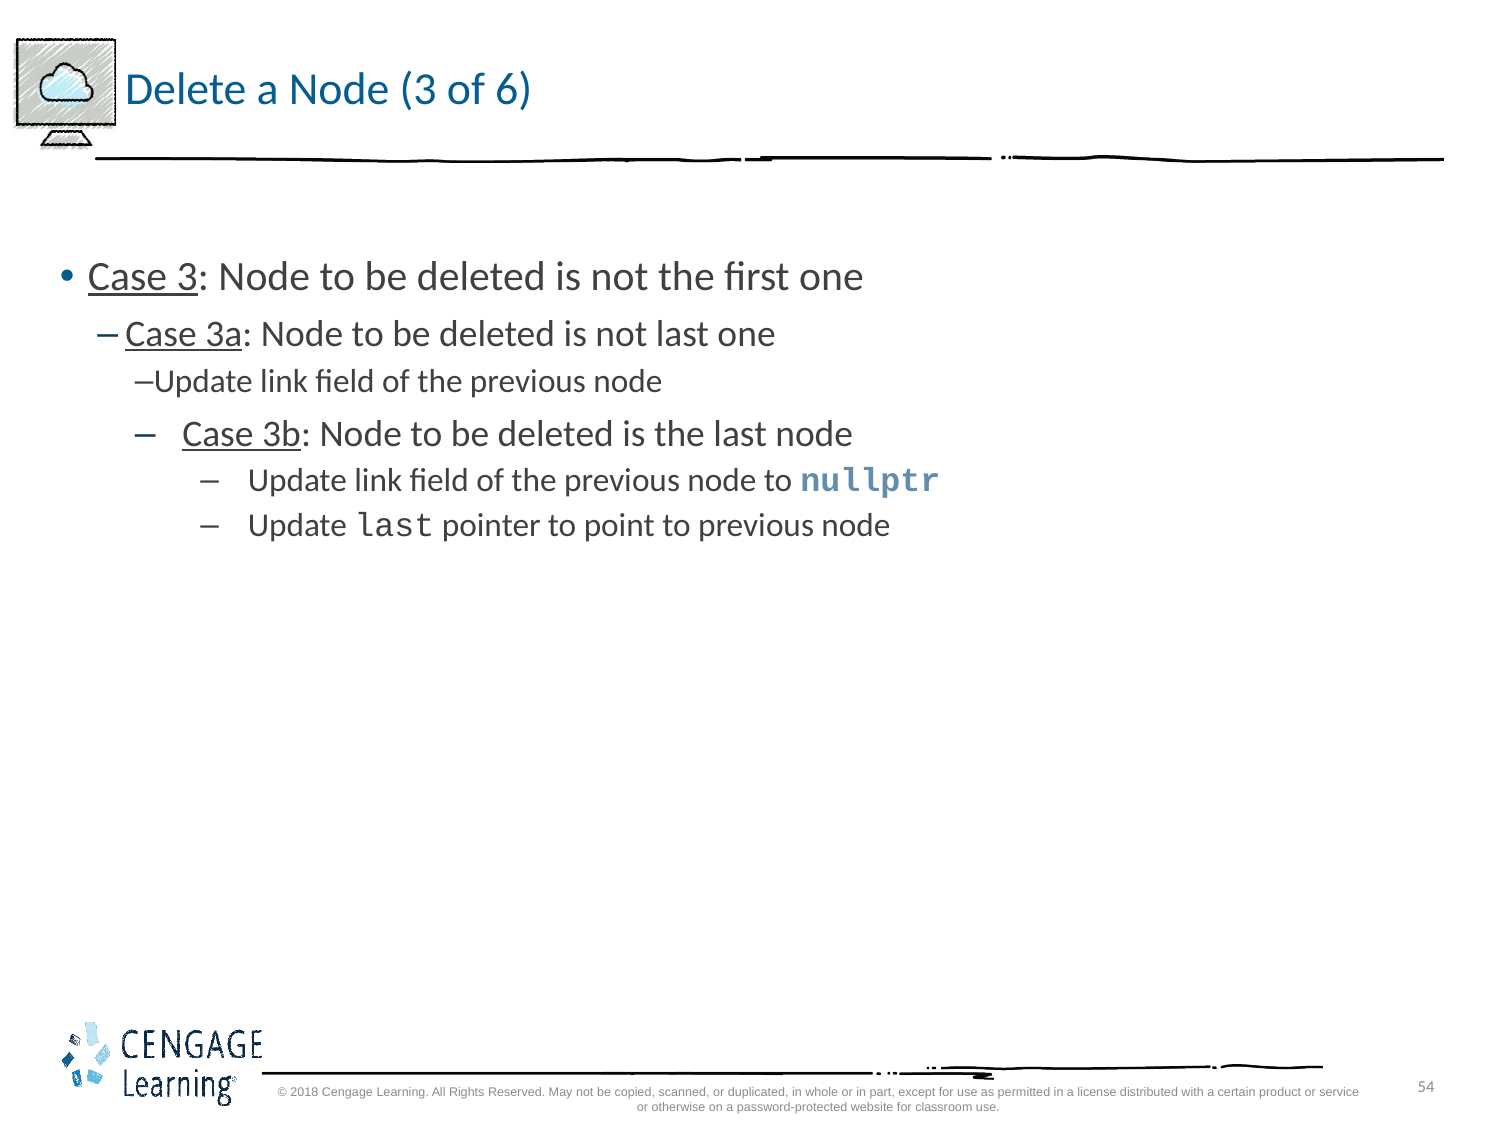

# Delete a Node (3 of 6)
Case 3: Node to be deleted is not the first one
Case 3a: Node to be deleted is not last one
Update link field of the previous node
Case 3b: Node to be deleted is the last node
Update link field of the previous node to nullptr
Update last pointer to point to previous node

© 2018 Cengage Learning. All Rights Reserved. May not be copied, scanned, or duplicated, in whole or in part, except for use as permitted in a license distributed with a certain product or service or otherwise on a password-protected website for classroom use.